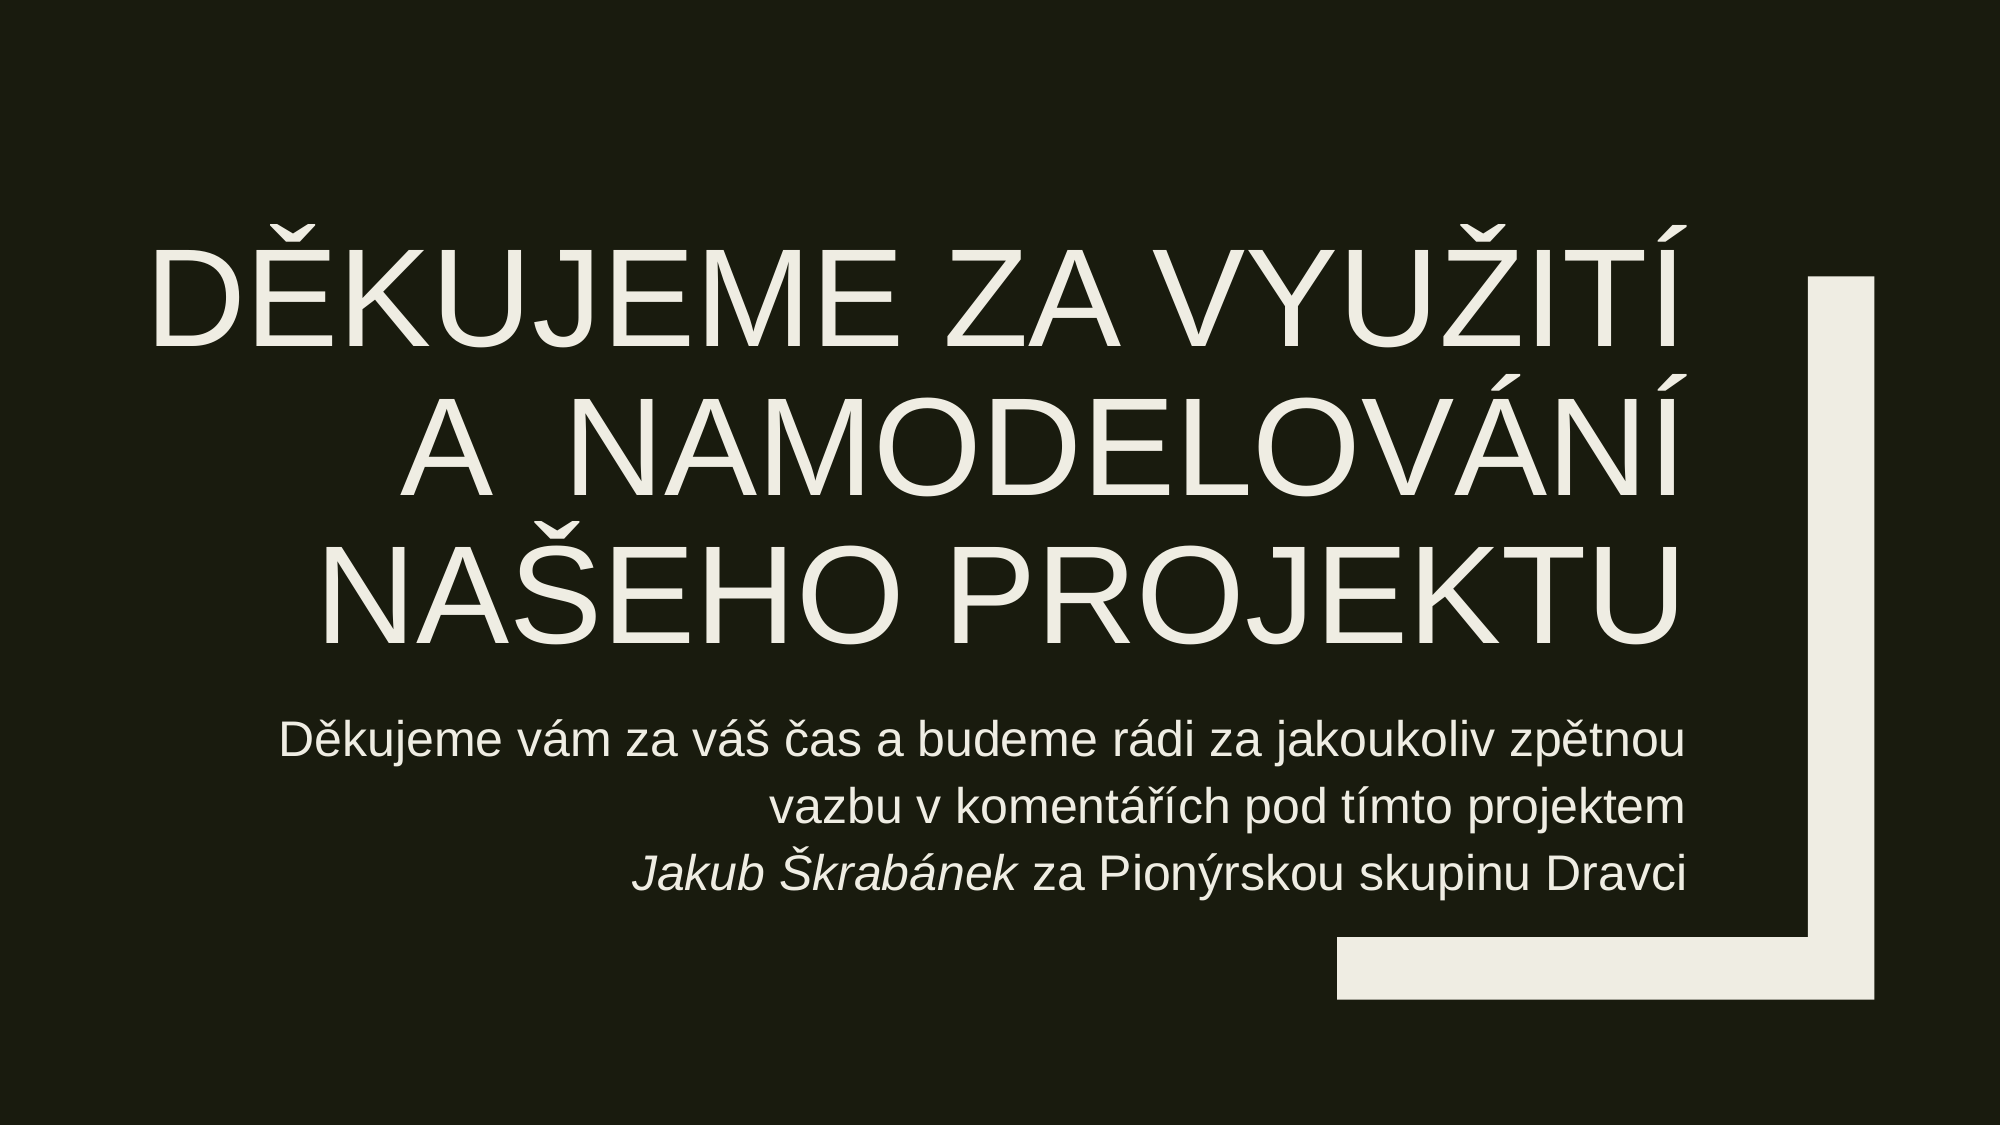

# Děkujeme za využití a  namodelování našeho projektu
Děkujeme vám za váš čas a budeme rádi za jakoukoliv zpětnou vazbu v komentářích pod tímto projektem
Jakub Škrabánek za Pionýrskou skupinu Dravci